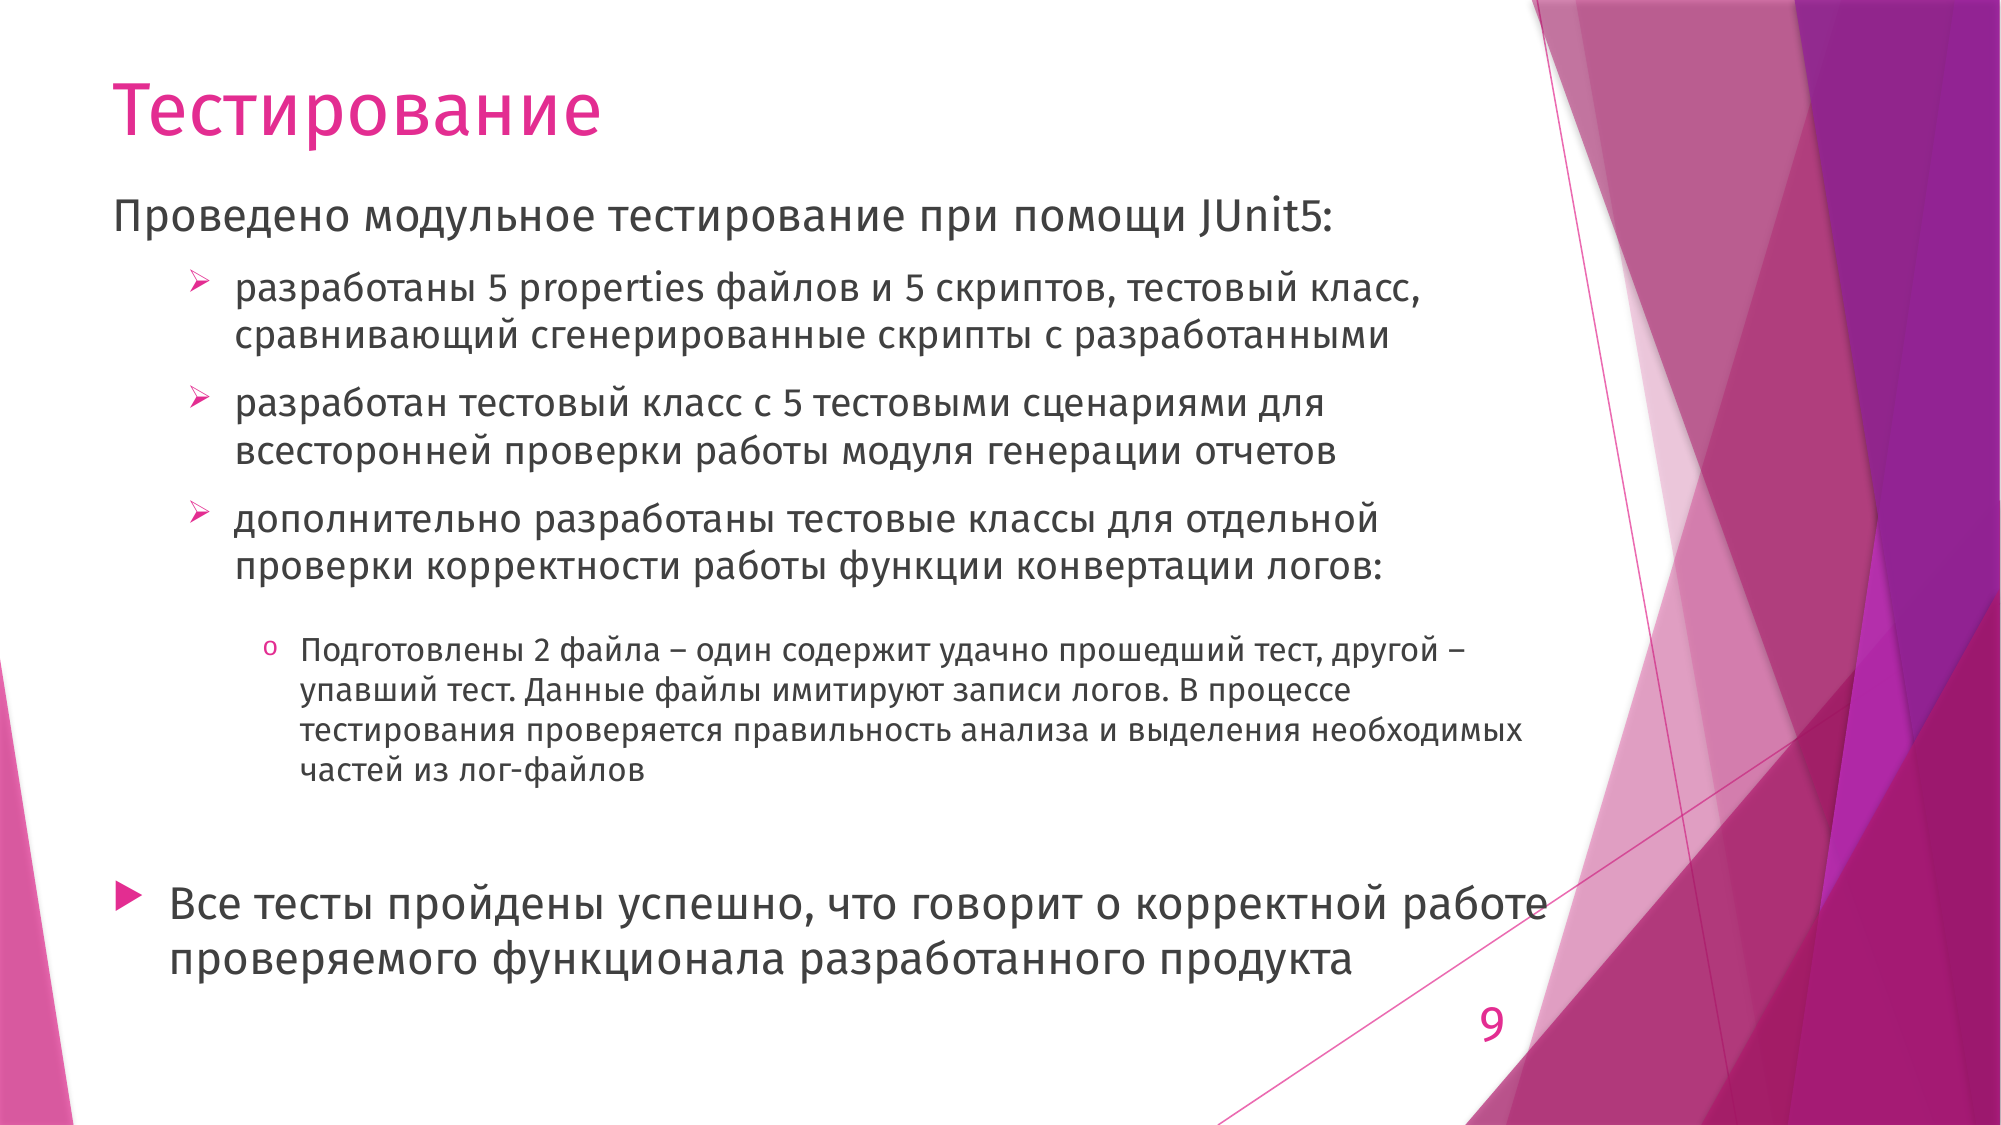

# Тестирование
Проведено модульное тестирование при помощи JUnit5:
разработаны 5 properties файлов и 5 скриптов, тестовый класс, сравнивающий сгенерированные скрипты с разработанными
разработан тестовый класс с 5 тестовыми сценариями для всесторонней проверки работы модуля генерации отчетов
дополнительно разработаны тестовые классы для отдельной проверки корректности работы функции конвертации логов:
Подготовлены 2 файла – один содержит удачно прошедший тест, другой – упавший тест. Данные файлы имитируют записи логов. В процессе тестирования проверяется правильность анализа и выделения необходимых частей из лог-файлов

Все тесты пройдены успешно, что говорит о корректной работе проверяемого функционала разработанного продукта

9